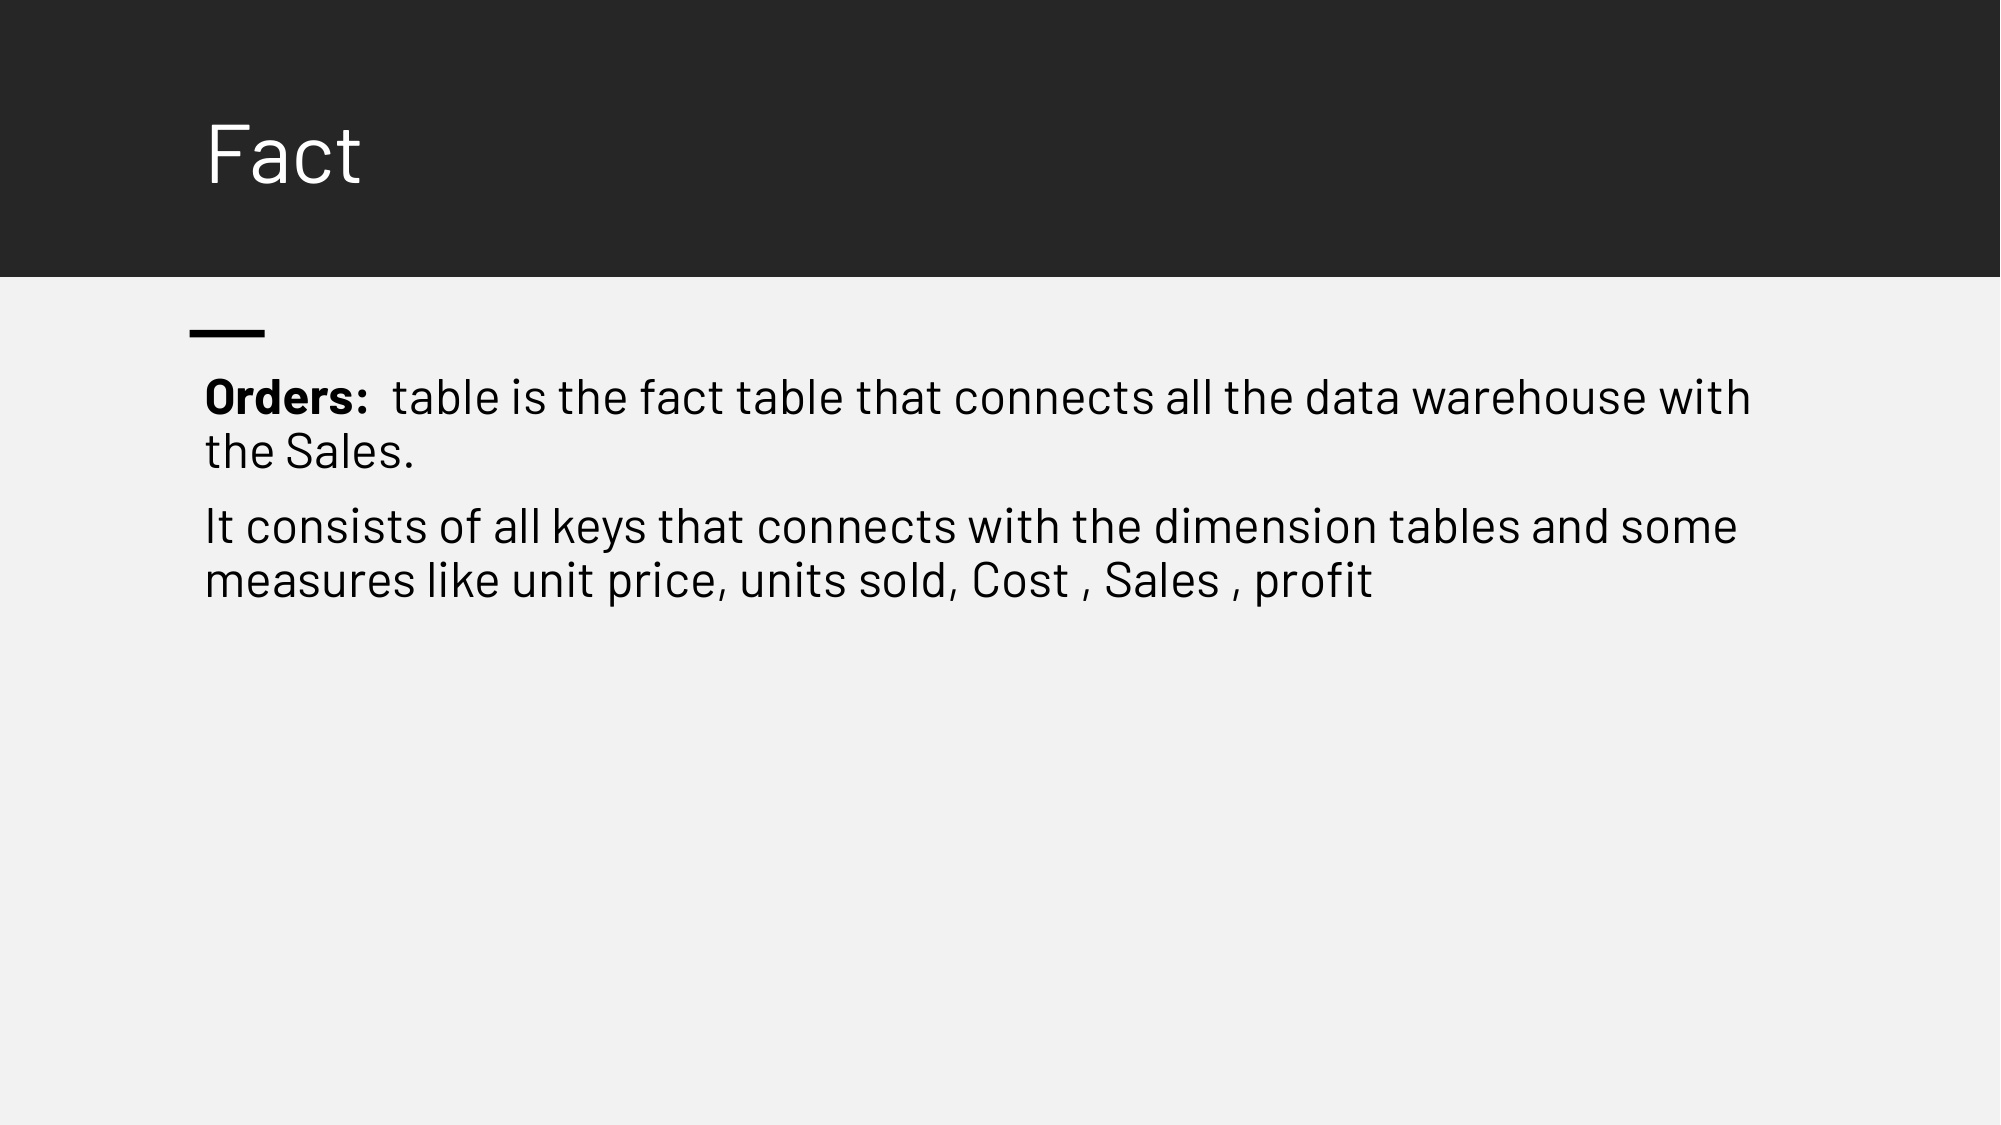

# Fact

Orders:  table is the fact table that connects all the data warehouse with the Sales.
It consists of all keys that connects with the dimension tables and some measures like unit price, units sold, Cost , Sales , profit